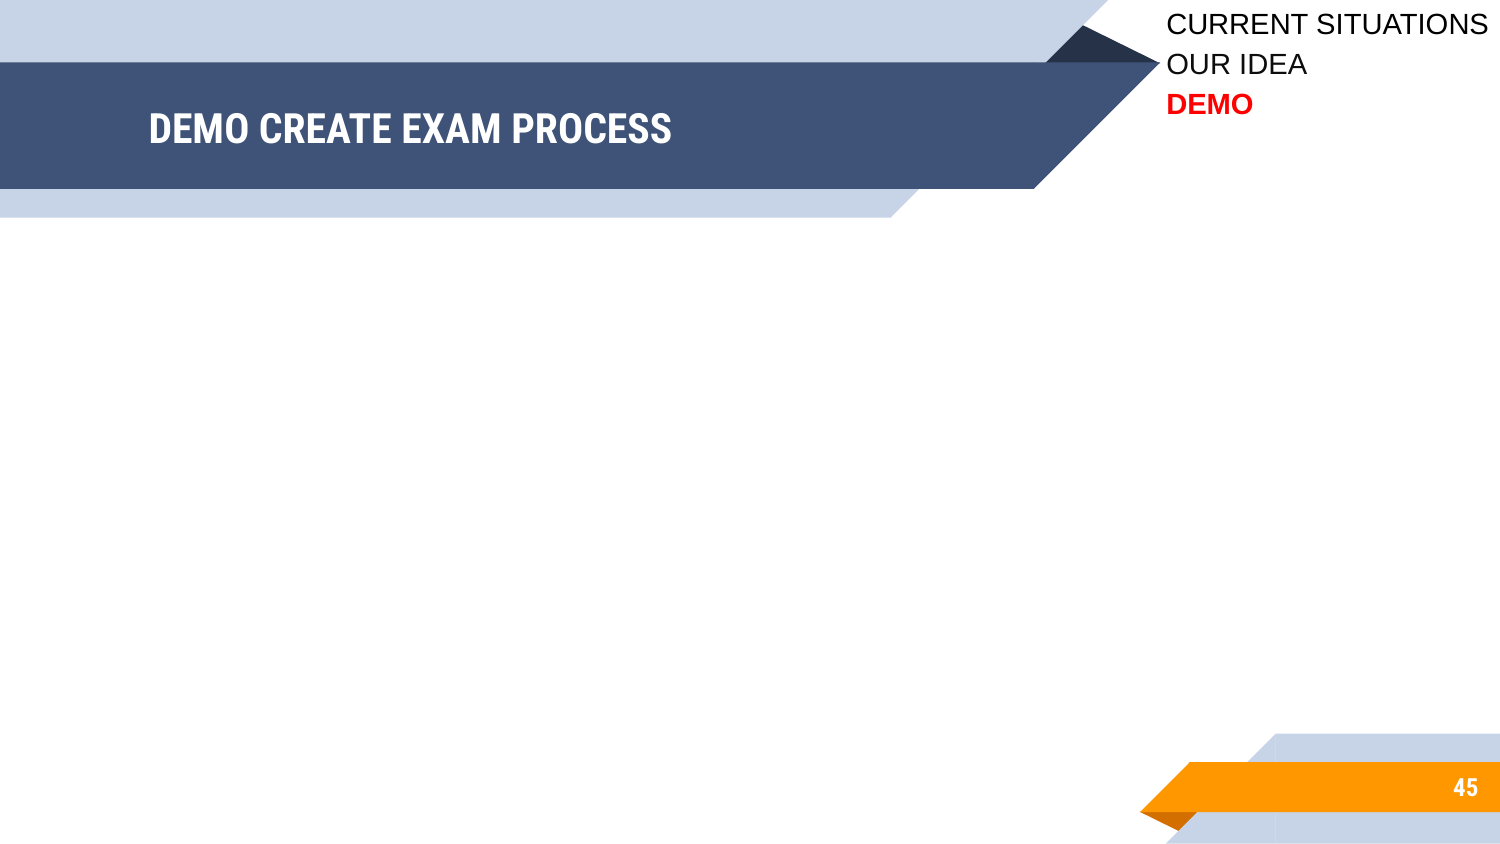

CURRENT SITUATIONS
OUR IDEA
DEMO
# DEMO CREATE EXAM PROCESS
45